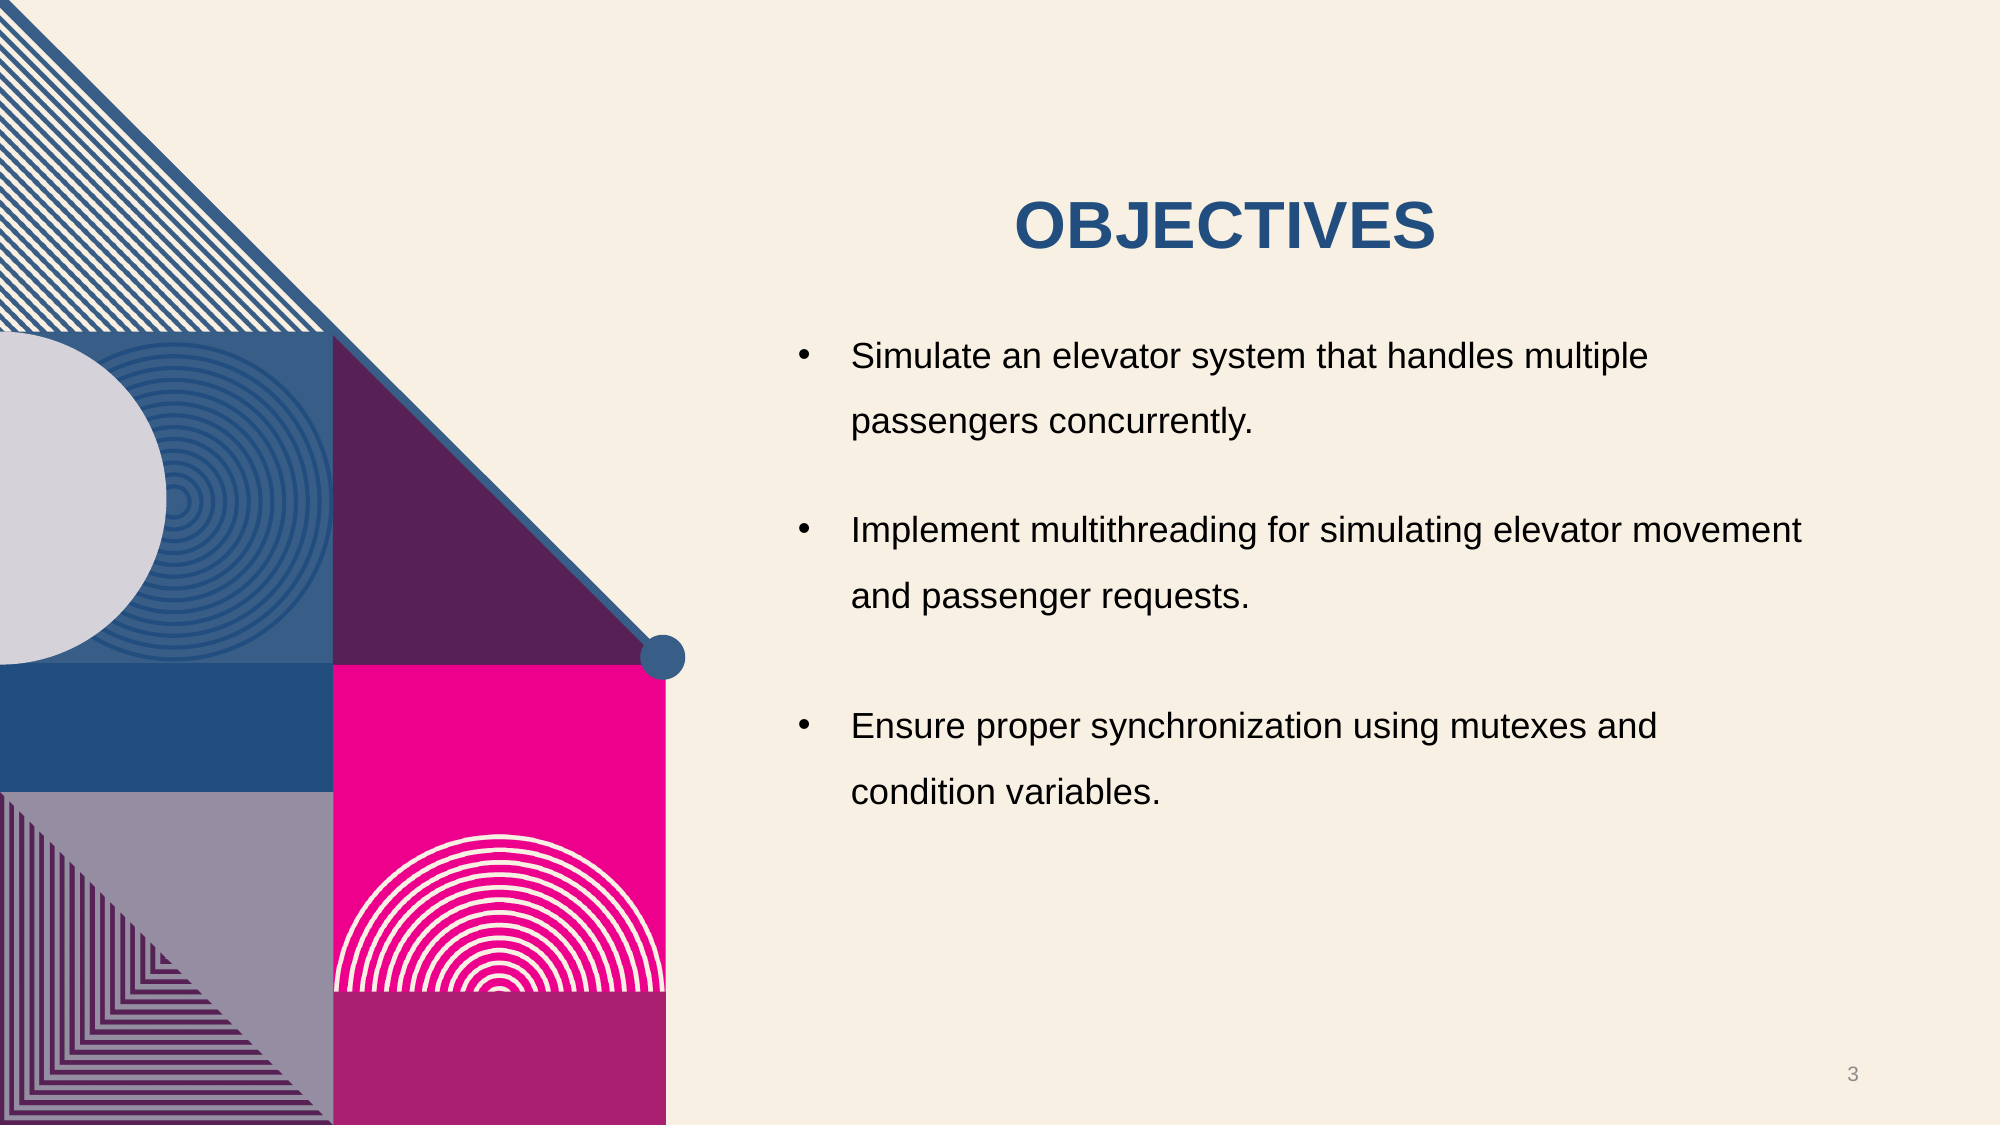

# Objectives
Simulate an elevator system that handles multiple passengers concurrently.
Implement multithreading for simulating elevator movement and passenger requests.
Ensure proper synchronization using mutexes and condition variables.

3